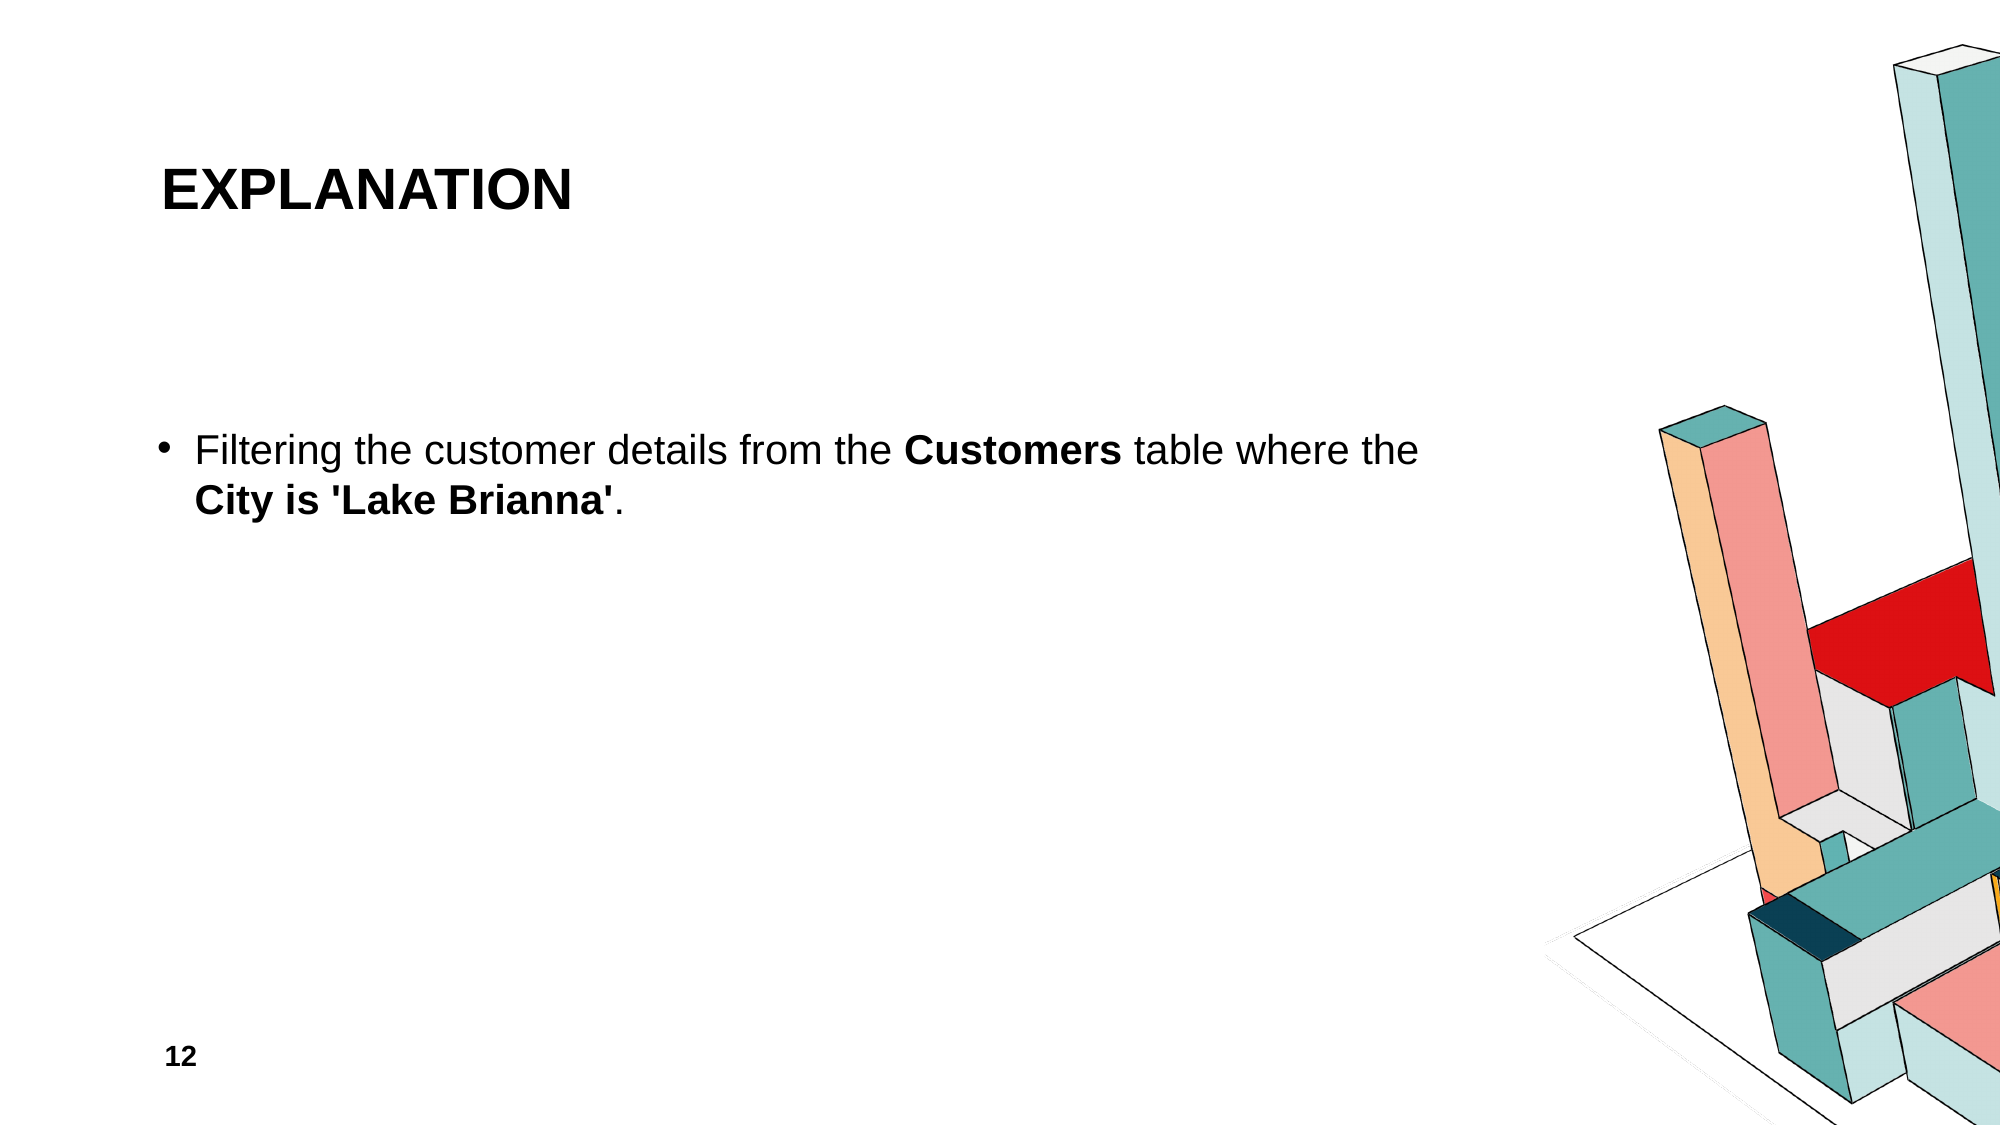

# EXPLANATION

Filtering the customer details from the Customers table where the City is 'Lake Brianna'.
12